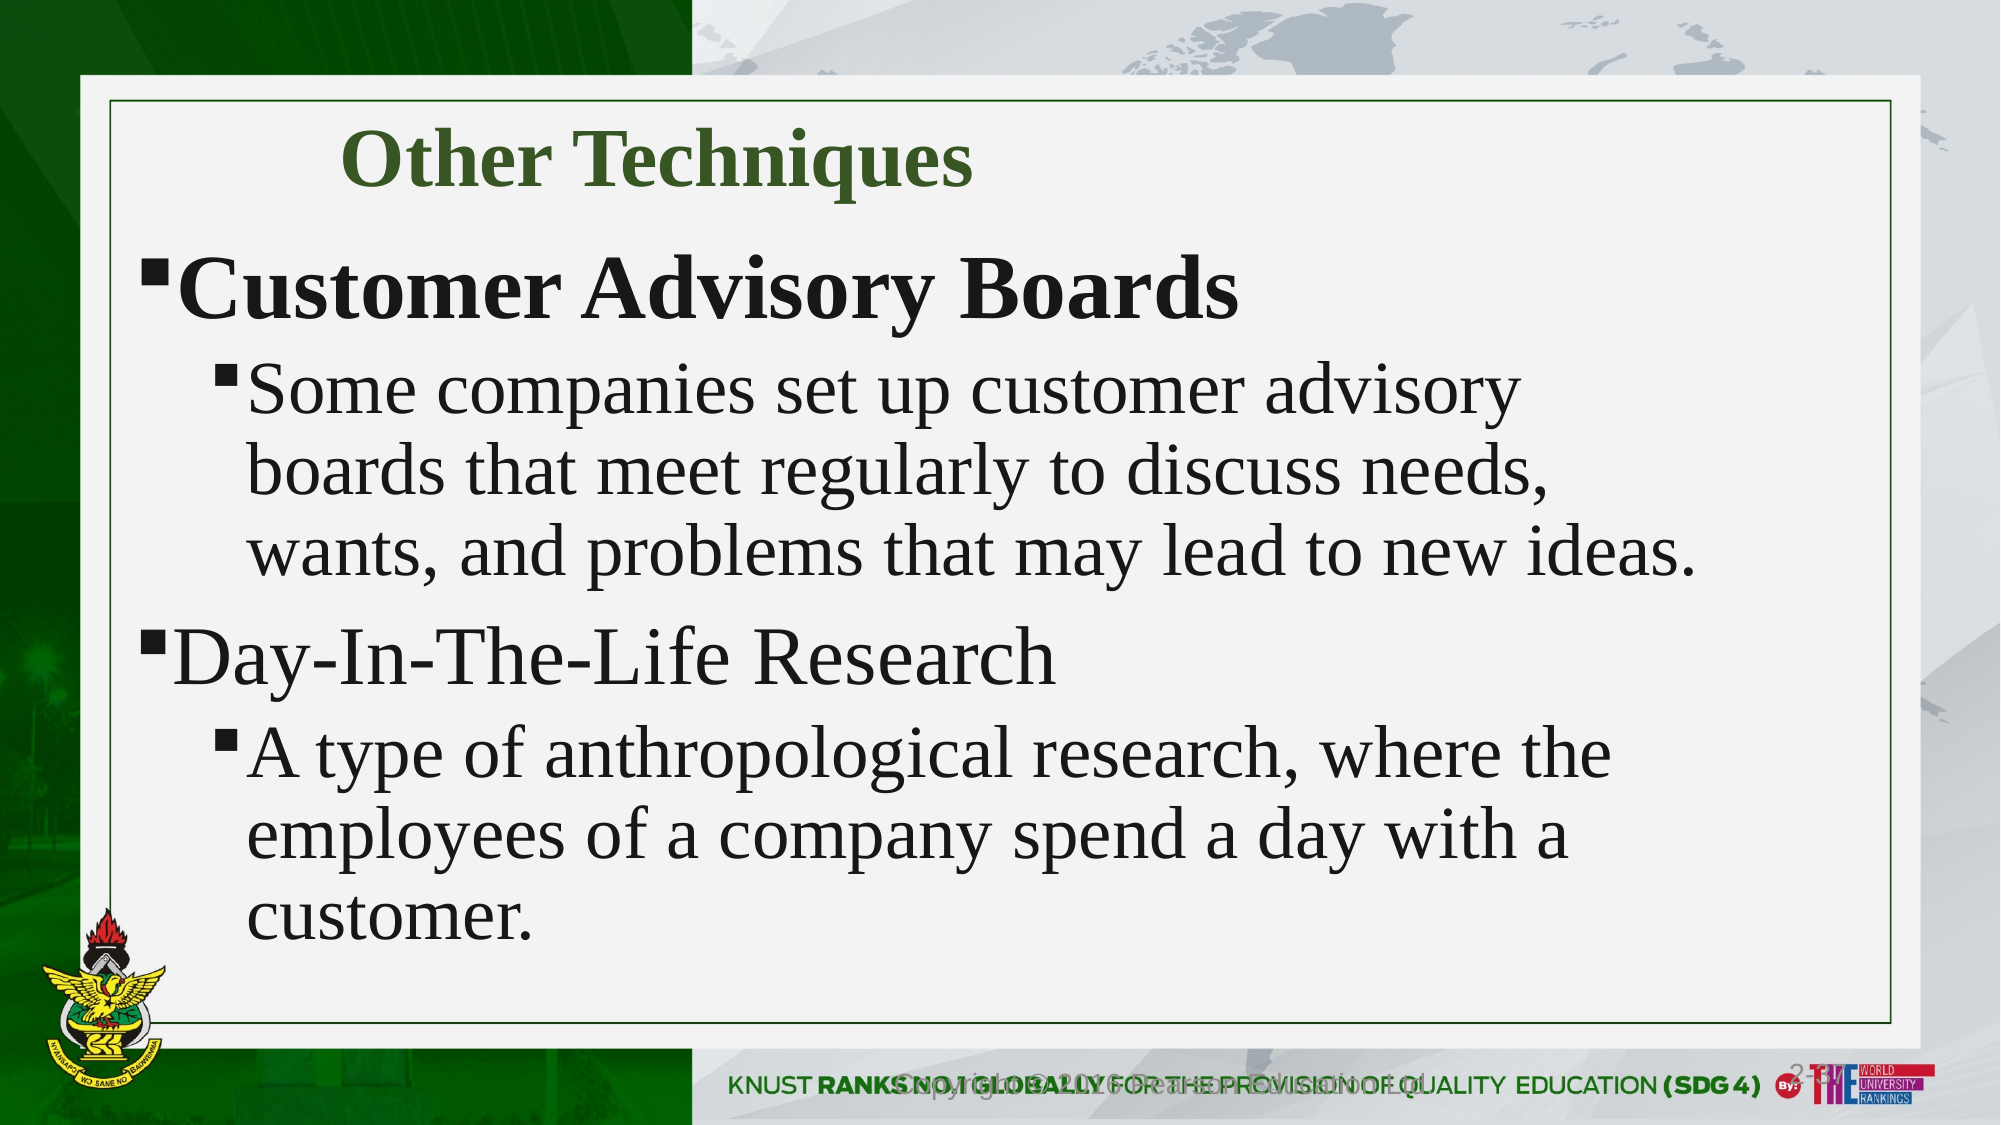

# Other Techniques
Customer Advisory Boards
Some companies set up customer advisory boards that meet regularly to discuss needs, wants, and problems that may lead to new ideas.
Day-In-The-Life Research
A type of anthropological research, where the employees of a company spend a day with a customer.
2-37
Copyright © 2016 Pearson Education Ltd.